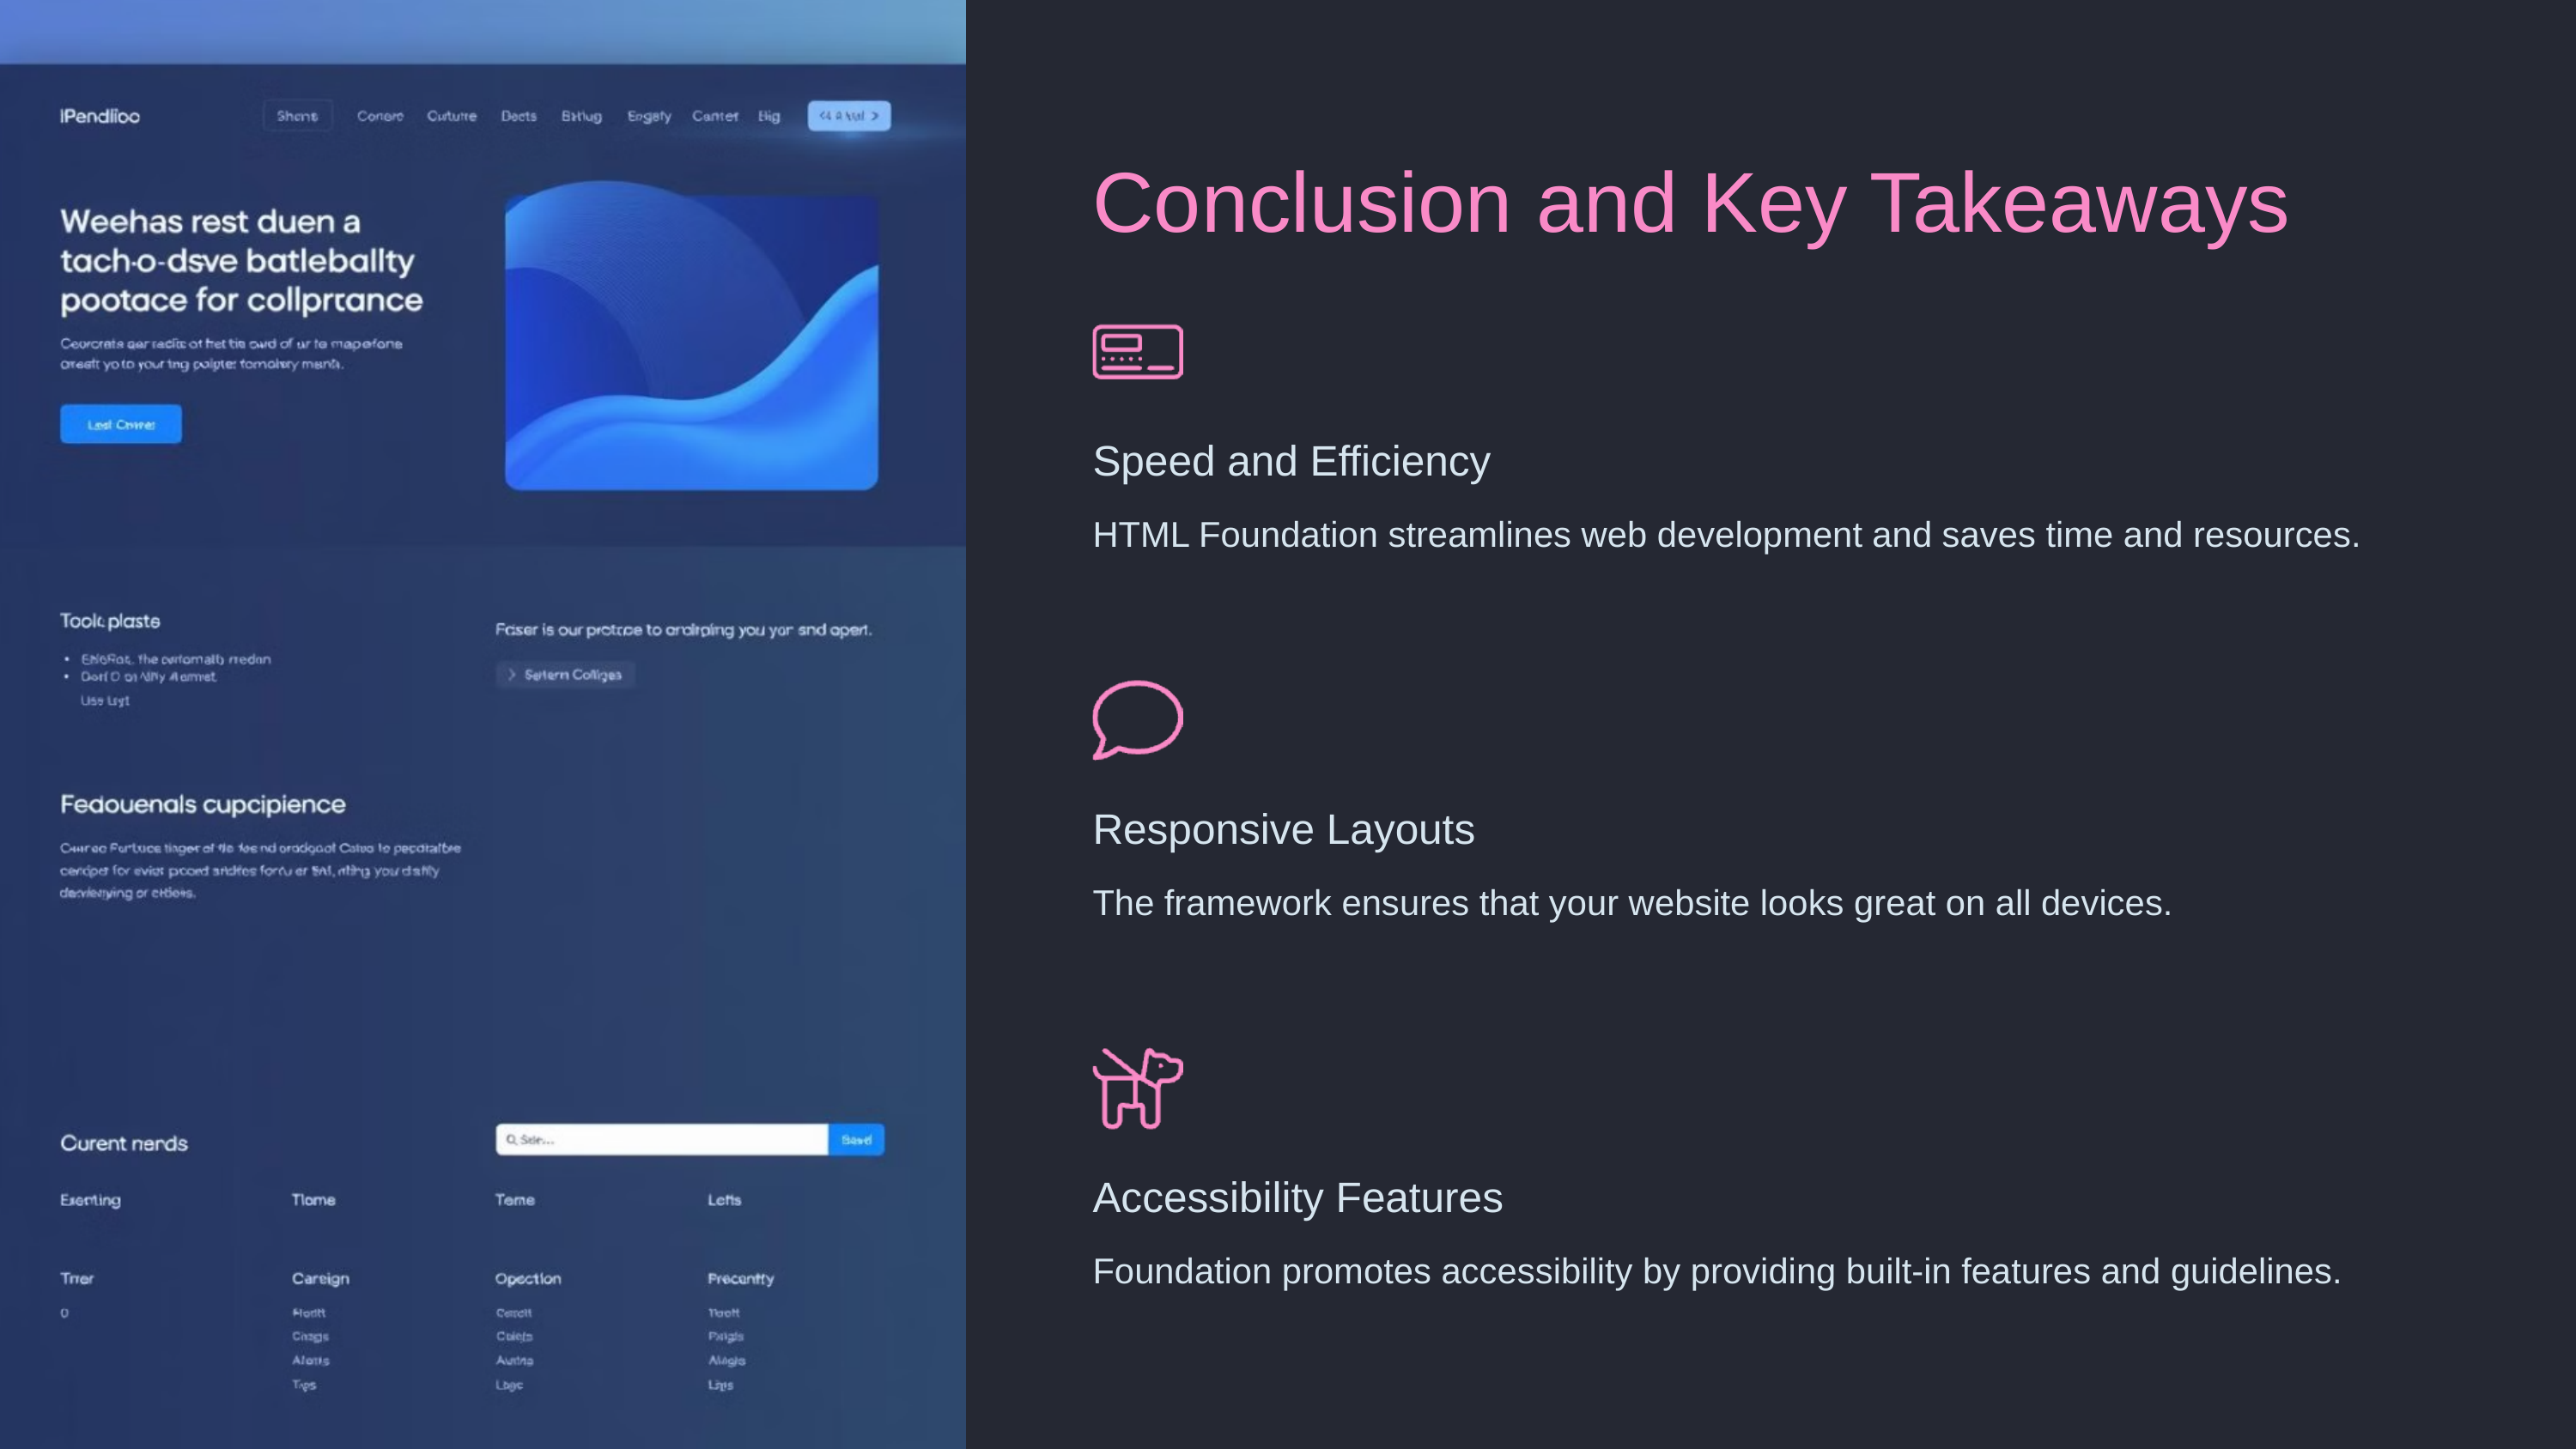

Conclusion and Key Takeaways

Speed and Efficiency
HTML Foundation streamlines web development and saves time and resources.

Responsive Layouts
The framework ensures that your website looks great on all devices.

Accessibility Features
Foundation promotes accessibility by providing built-in features and guidelines.